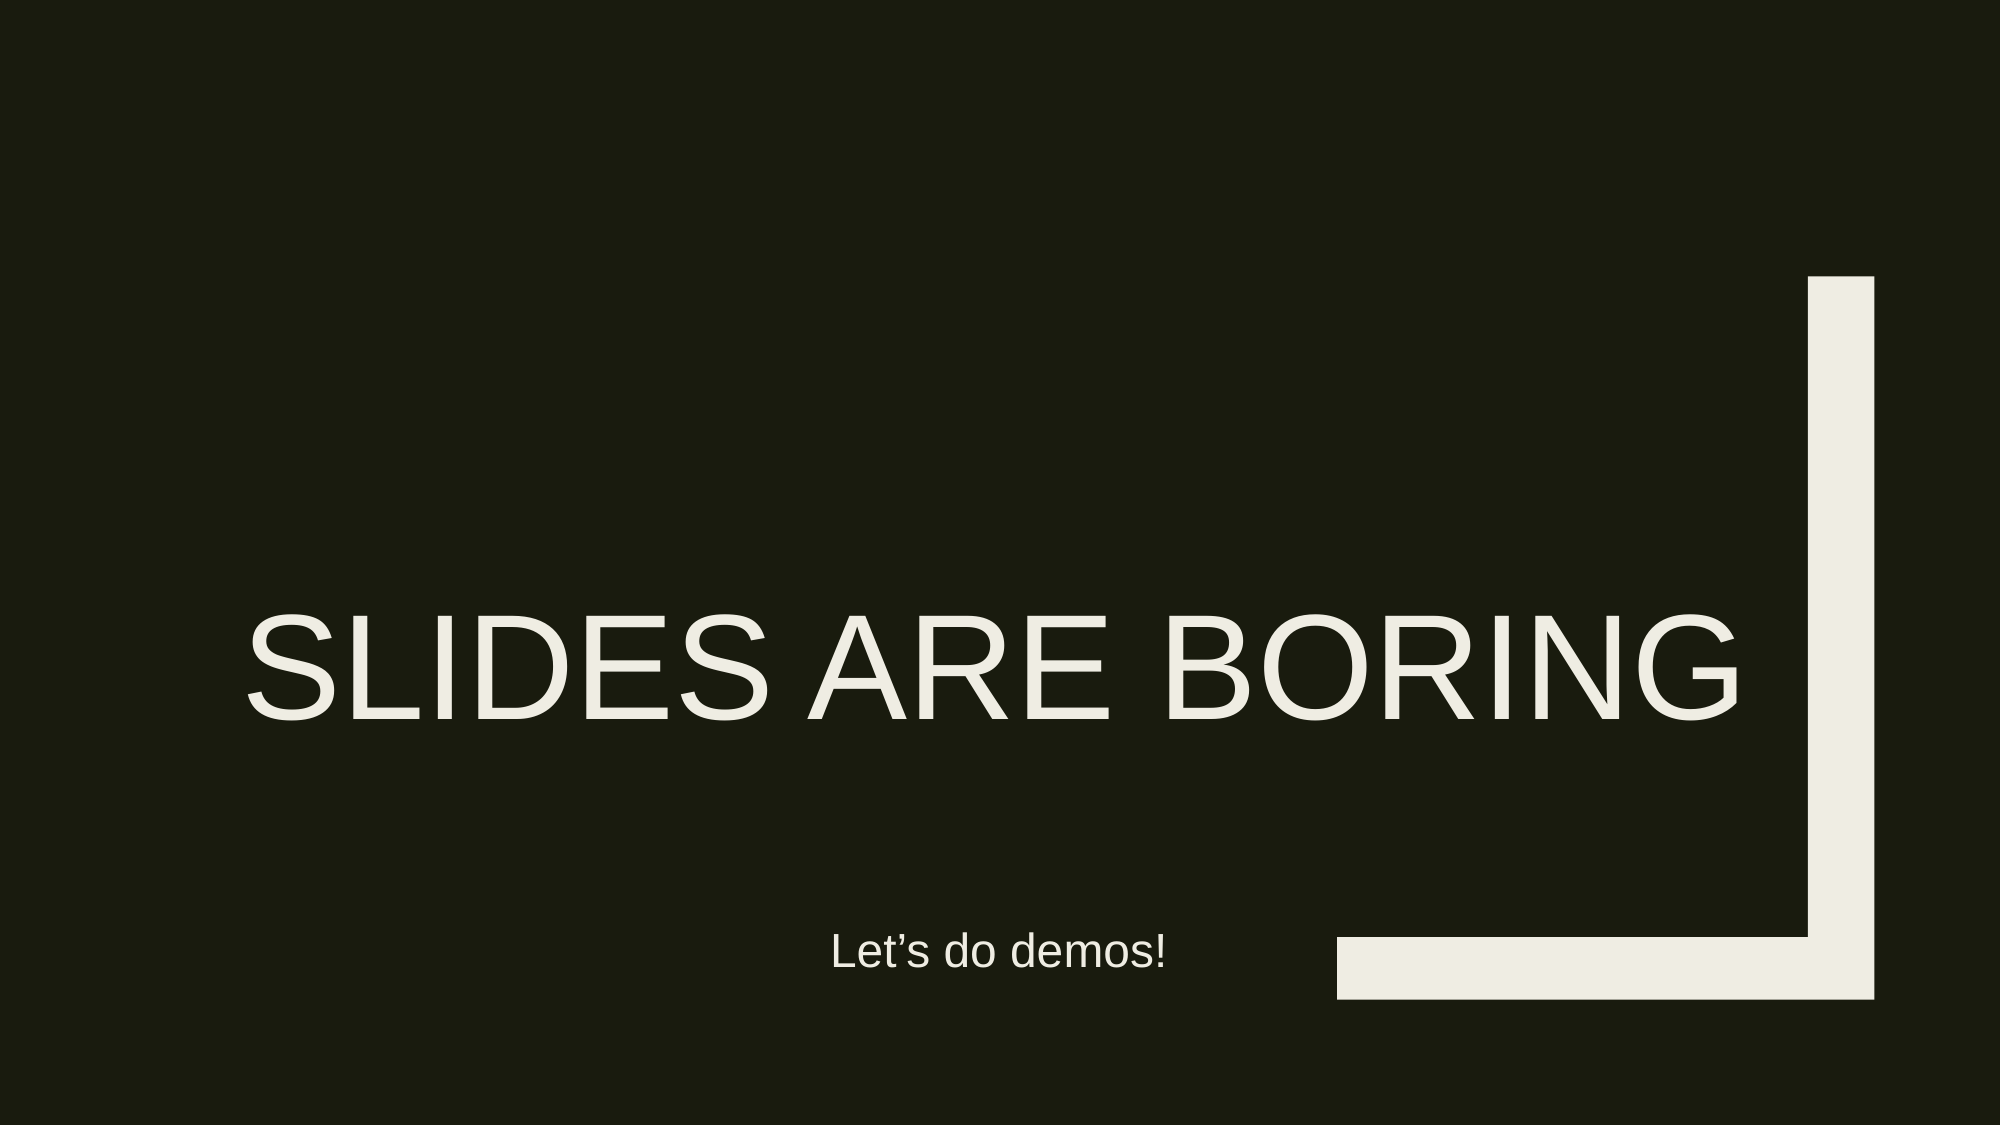

# Slides are boring
Let’s do demos!